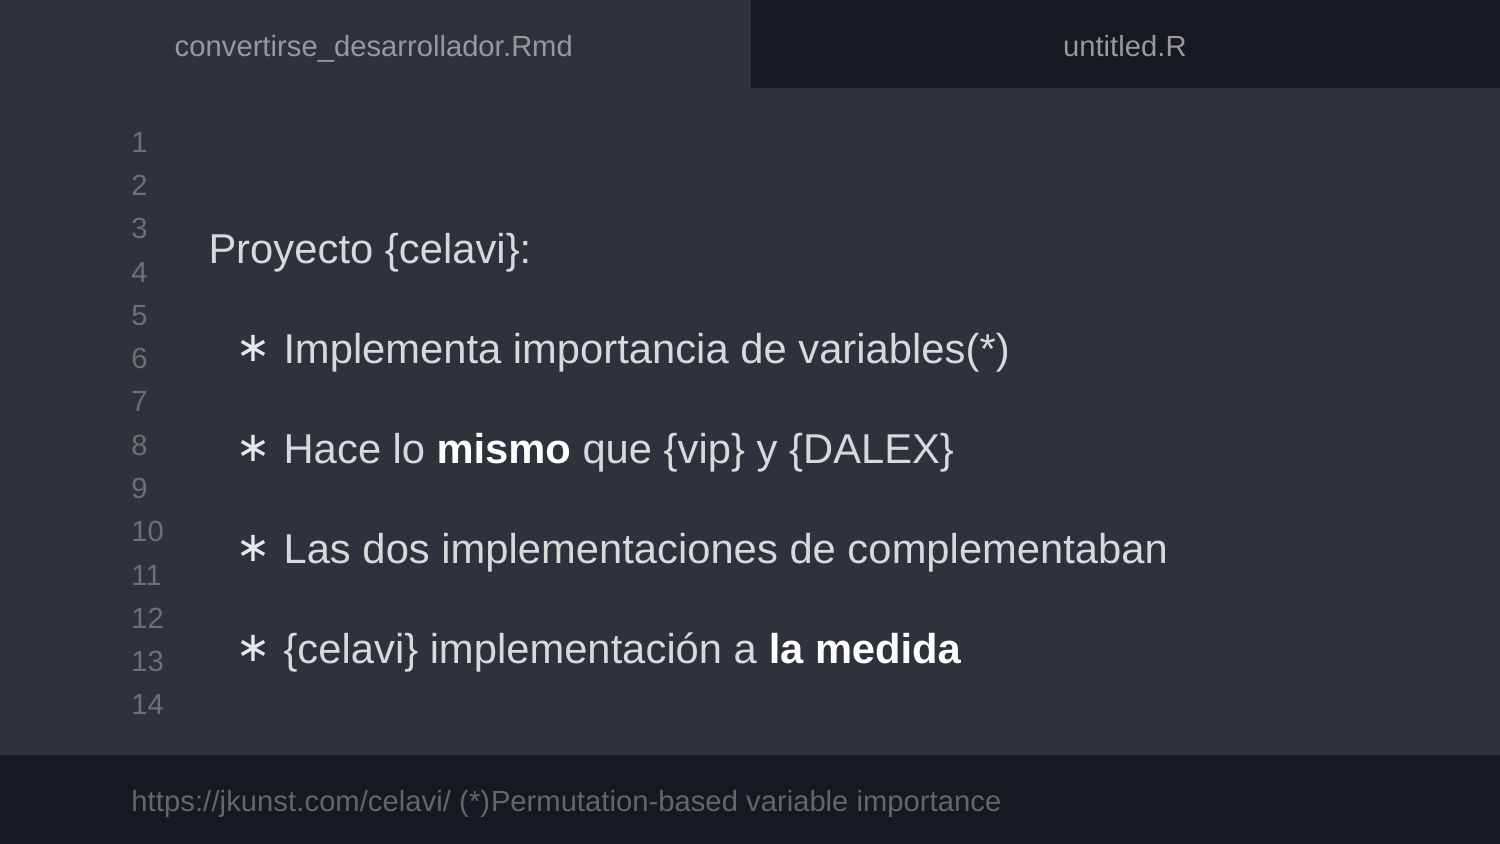

convertirse_desarrollador.Rmd
untitled.R
Proyecto {celavi}:
Implementa importancia de variables(*)
Hace lo mismo que {vip} y {DALEX}
Las dos implementaciones de complementaban
{celavi} implementación a la medida
https://jkunst.com/celavi/ (*)Permutation-based variable importance